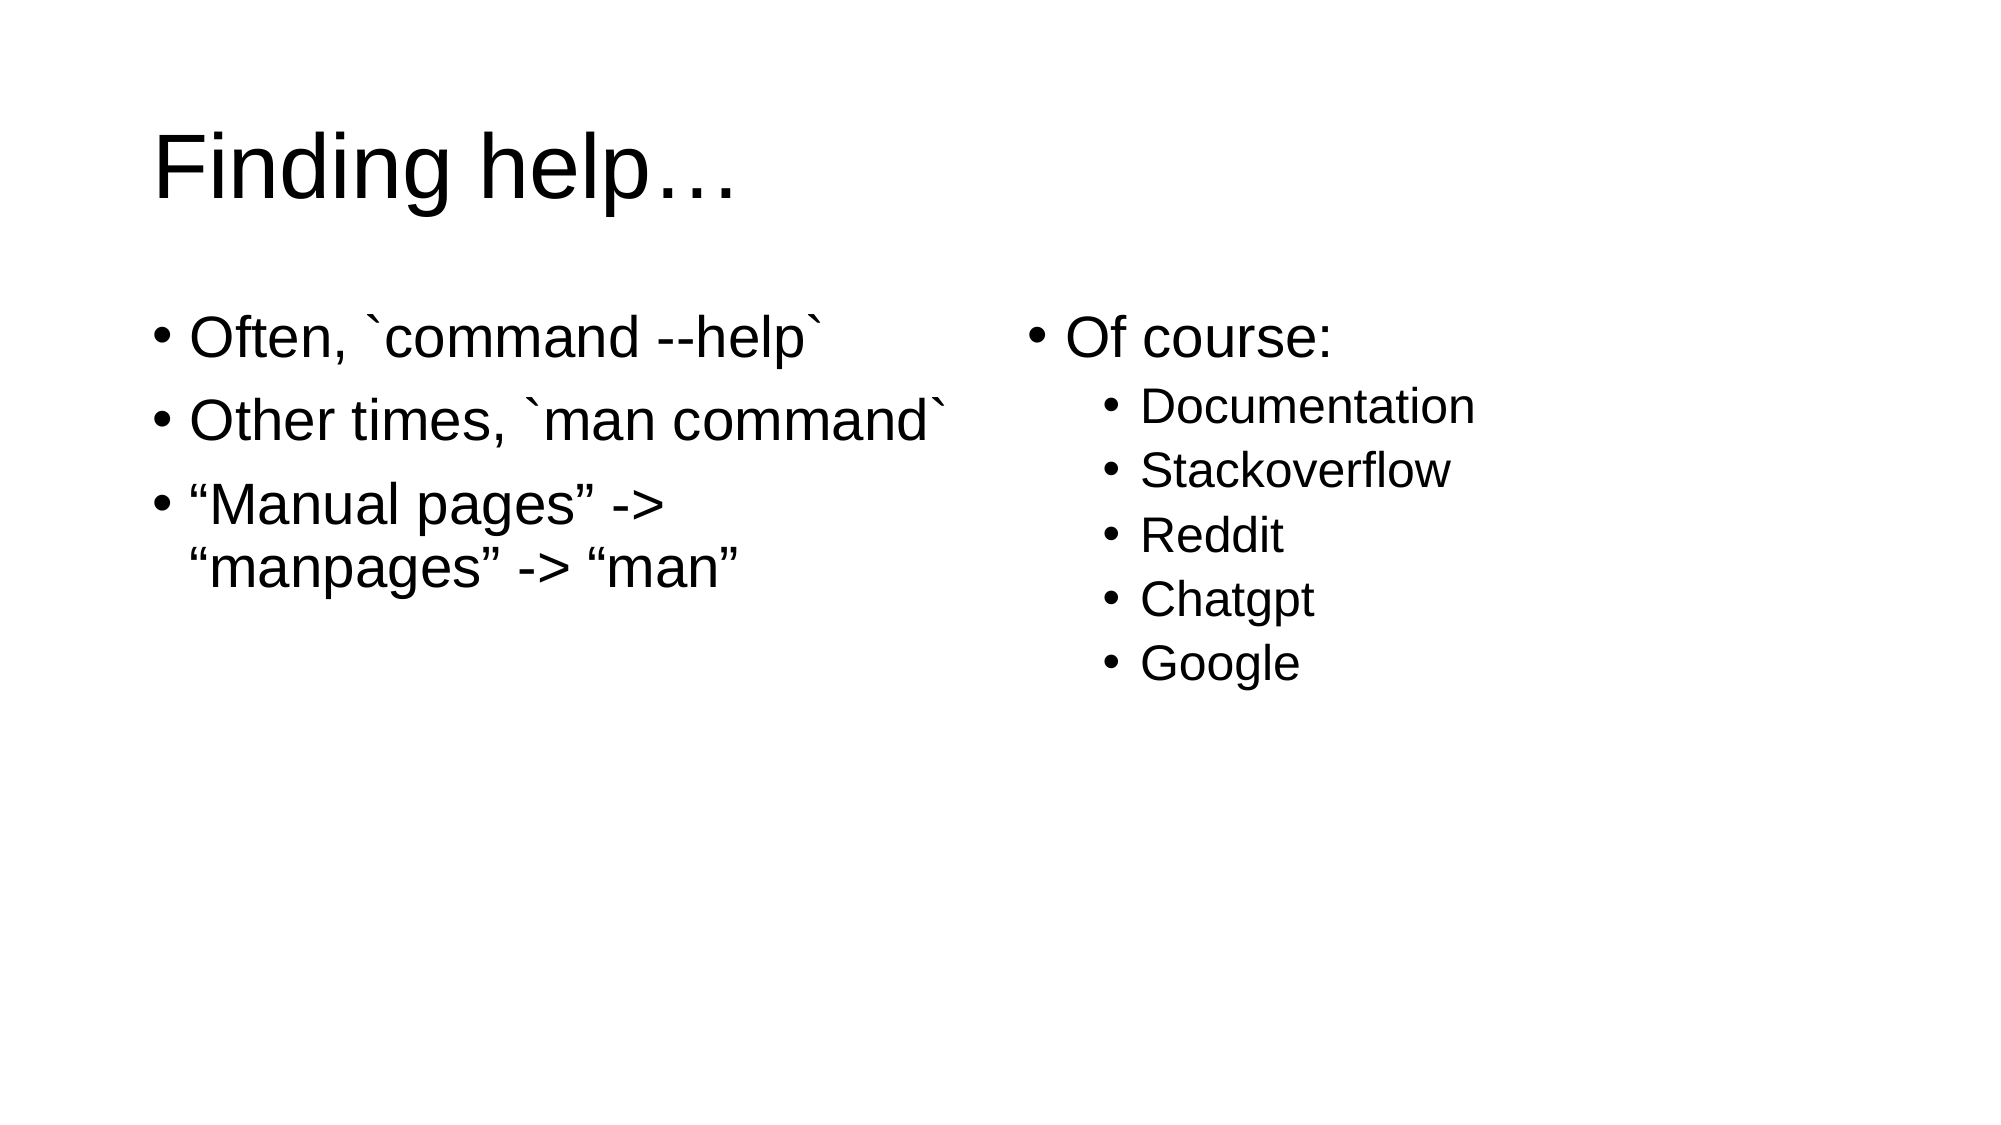

# Finding help…
Often, `command --help`
Other times, `man command`
“Manual pages” -> “manpages” -> “man”

Of course:
Documentation
Stackoverflow
Reddit
Chatgpt
Google